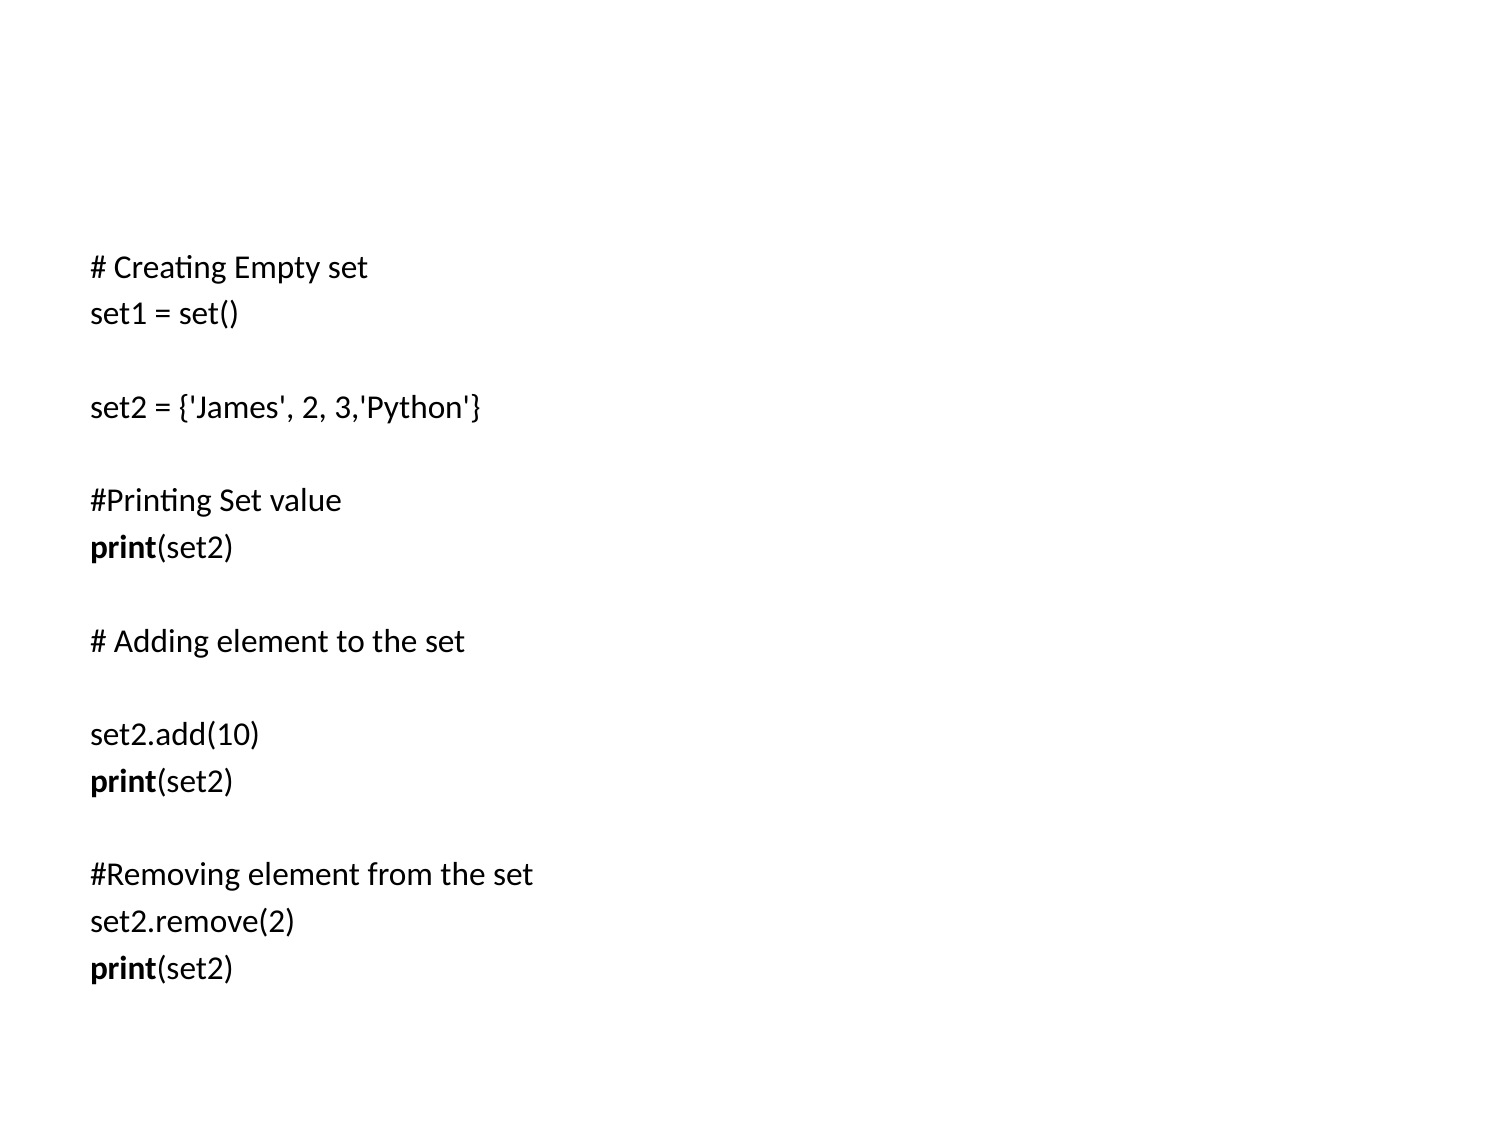

#
# Creating Empty set
set1 = set()

set2 = {'James', 2, 3,'Python'}

#Printing Set value
print(set2)

# Adding element to the set

set2.add(10)
print(set2)

#Removing element from the set
set2.remove(2)
print(set2)